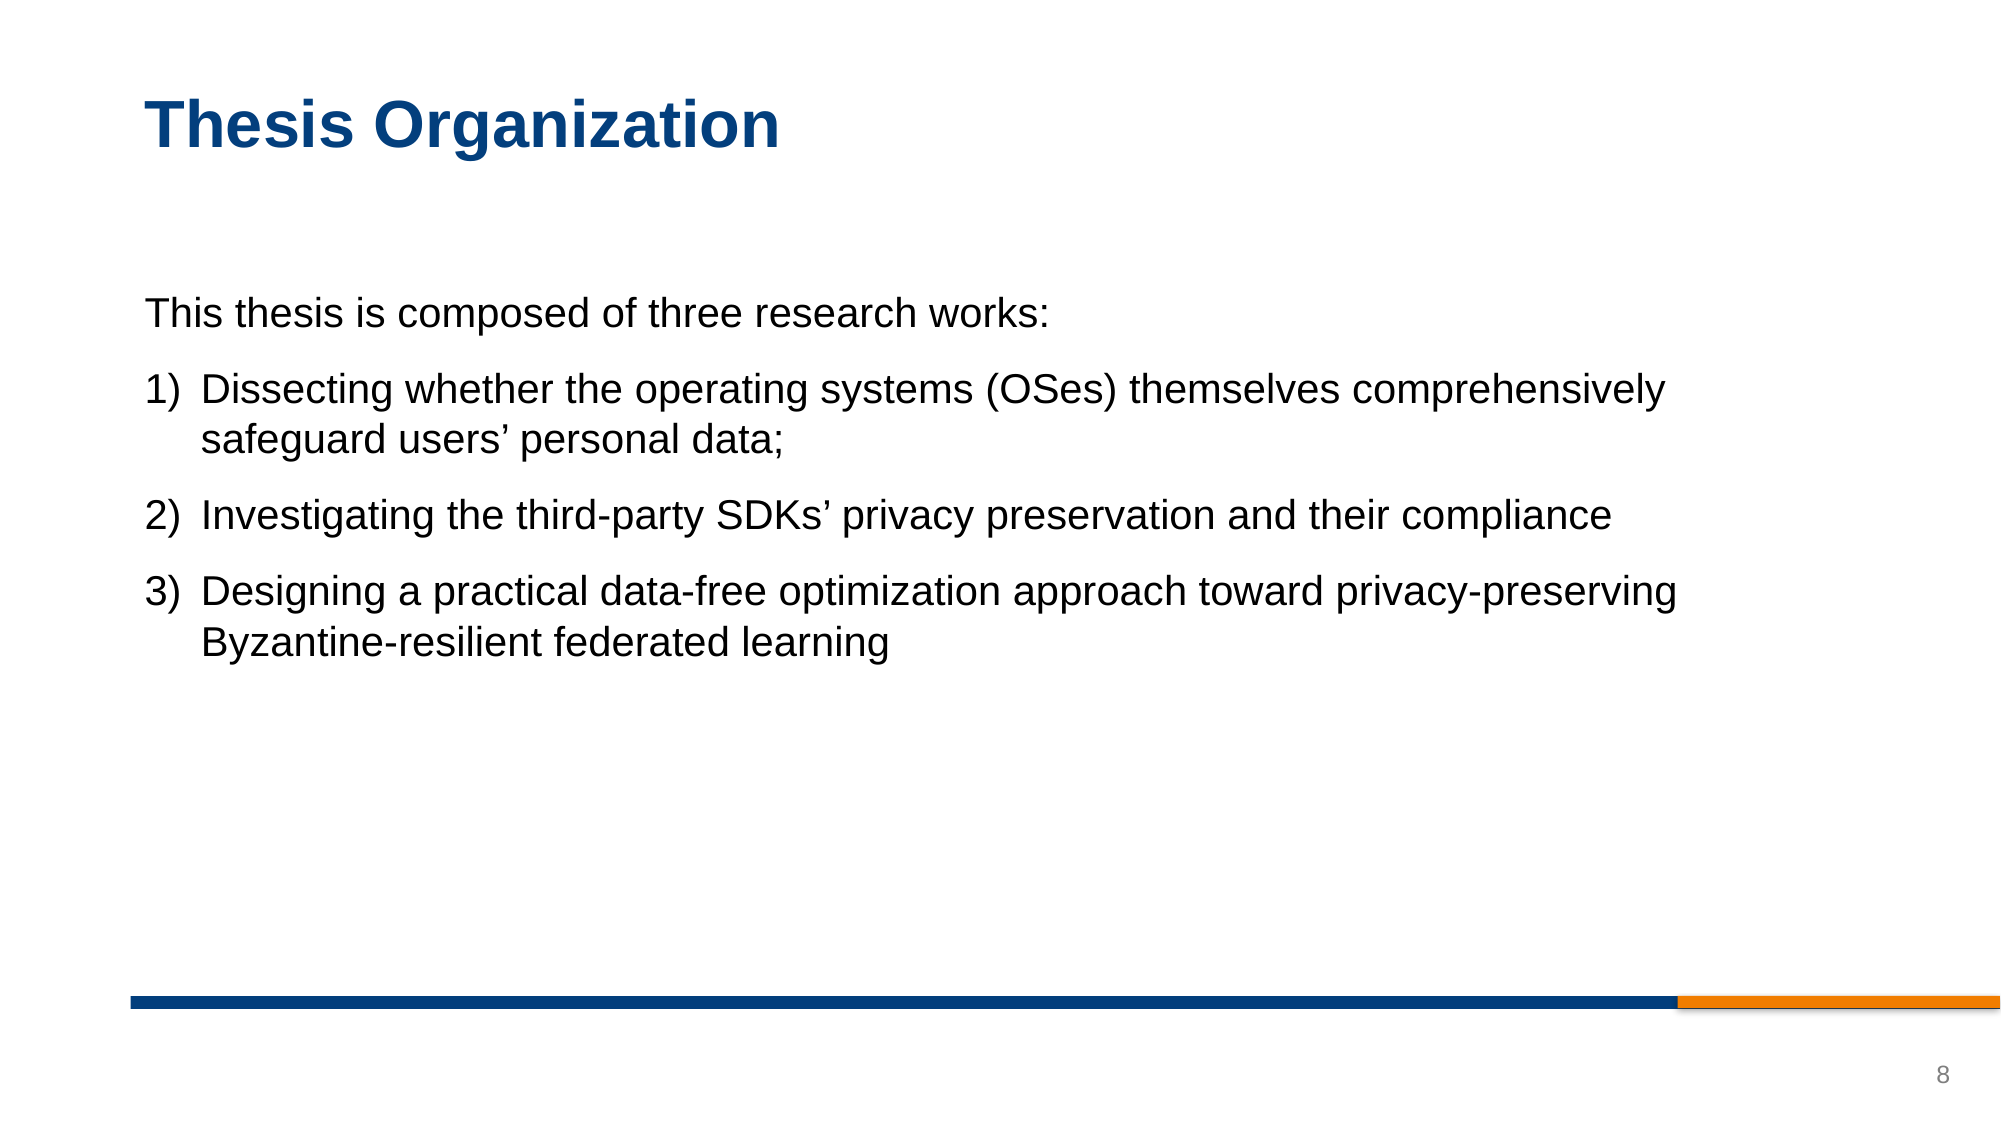

# Thesis Organization
This thesis is composed of three research works:
Dissecting whether the operating systems (OSes) themselves comprehensively safeguard users’ personal data;
Investigating the third-party SDKs’ privacy preservation and their compliance
Designing a practical data-free optimization approach toward privacy-preserving Byzantine-resilient federated learning
8